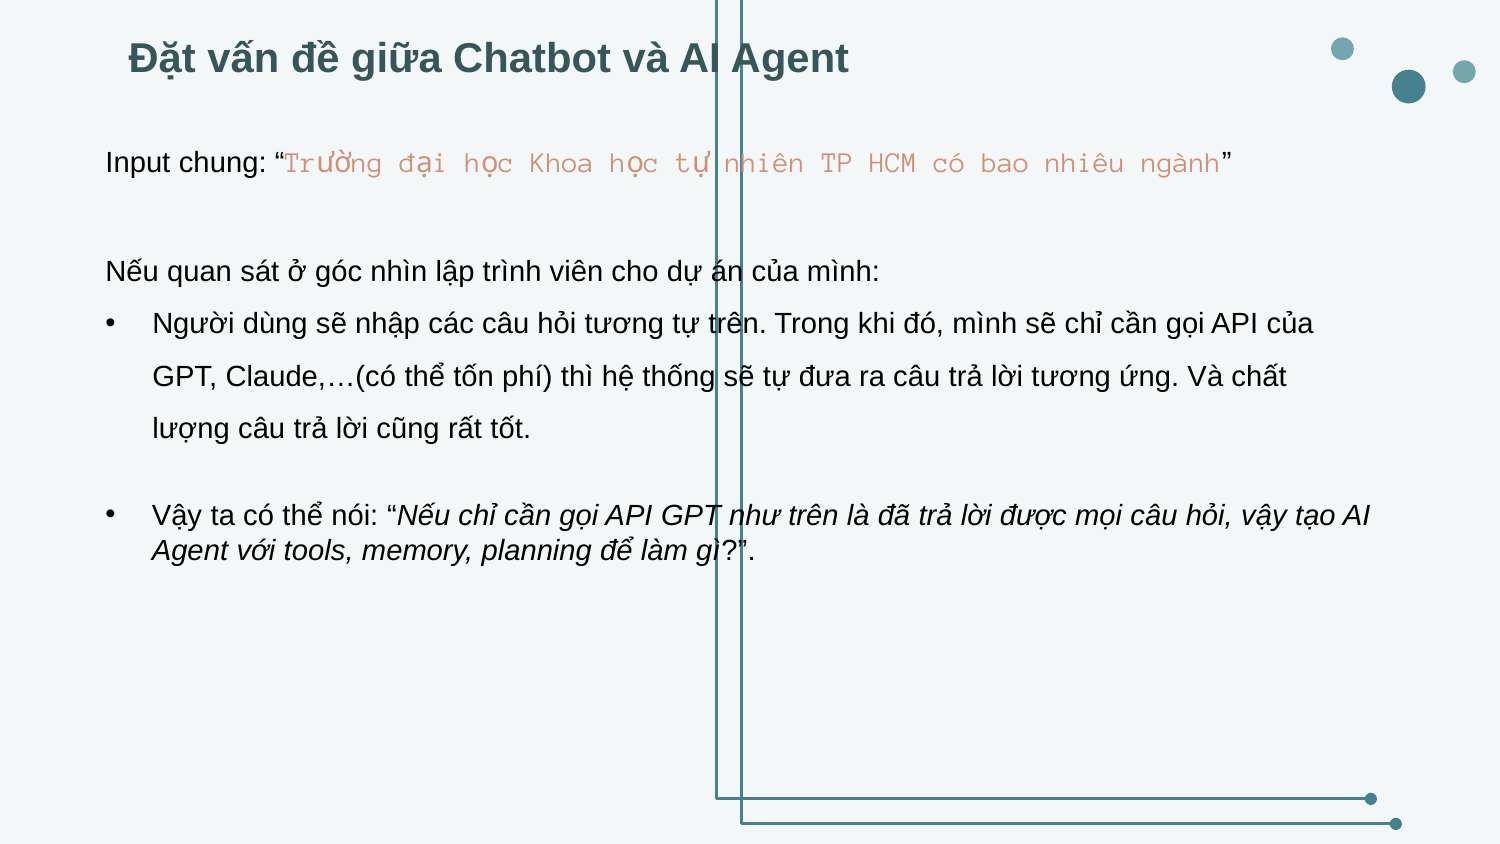

Đặt vấn đề giữa Chatbot và AI Agent
Input chung: “Trường đại học Khoa học tự nhiên TP HCM có bao nhiêu ngành”
Nếu quan sát ở góc nhìn lập trình viên cho dự án của mình:
Người dùng sẽ nhập các câu hỏi tương tự trên. Trong khi đó, mình sẽ chỉ cần gọi API của GPT, Claude,…(có thể tốn phí) thì hệ thống sẽ tự đưa ra câu trả lời tương ứng. Và chất lượng câu trả lời cũng rất tốt.
Vậy ta có thể nói: “Nếu chỉ cần gọi API GPT như trên là đã trả lời được mọi câu hỏi, vậy tạo AI Agent với tools, memory, planning để làm gì?”.